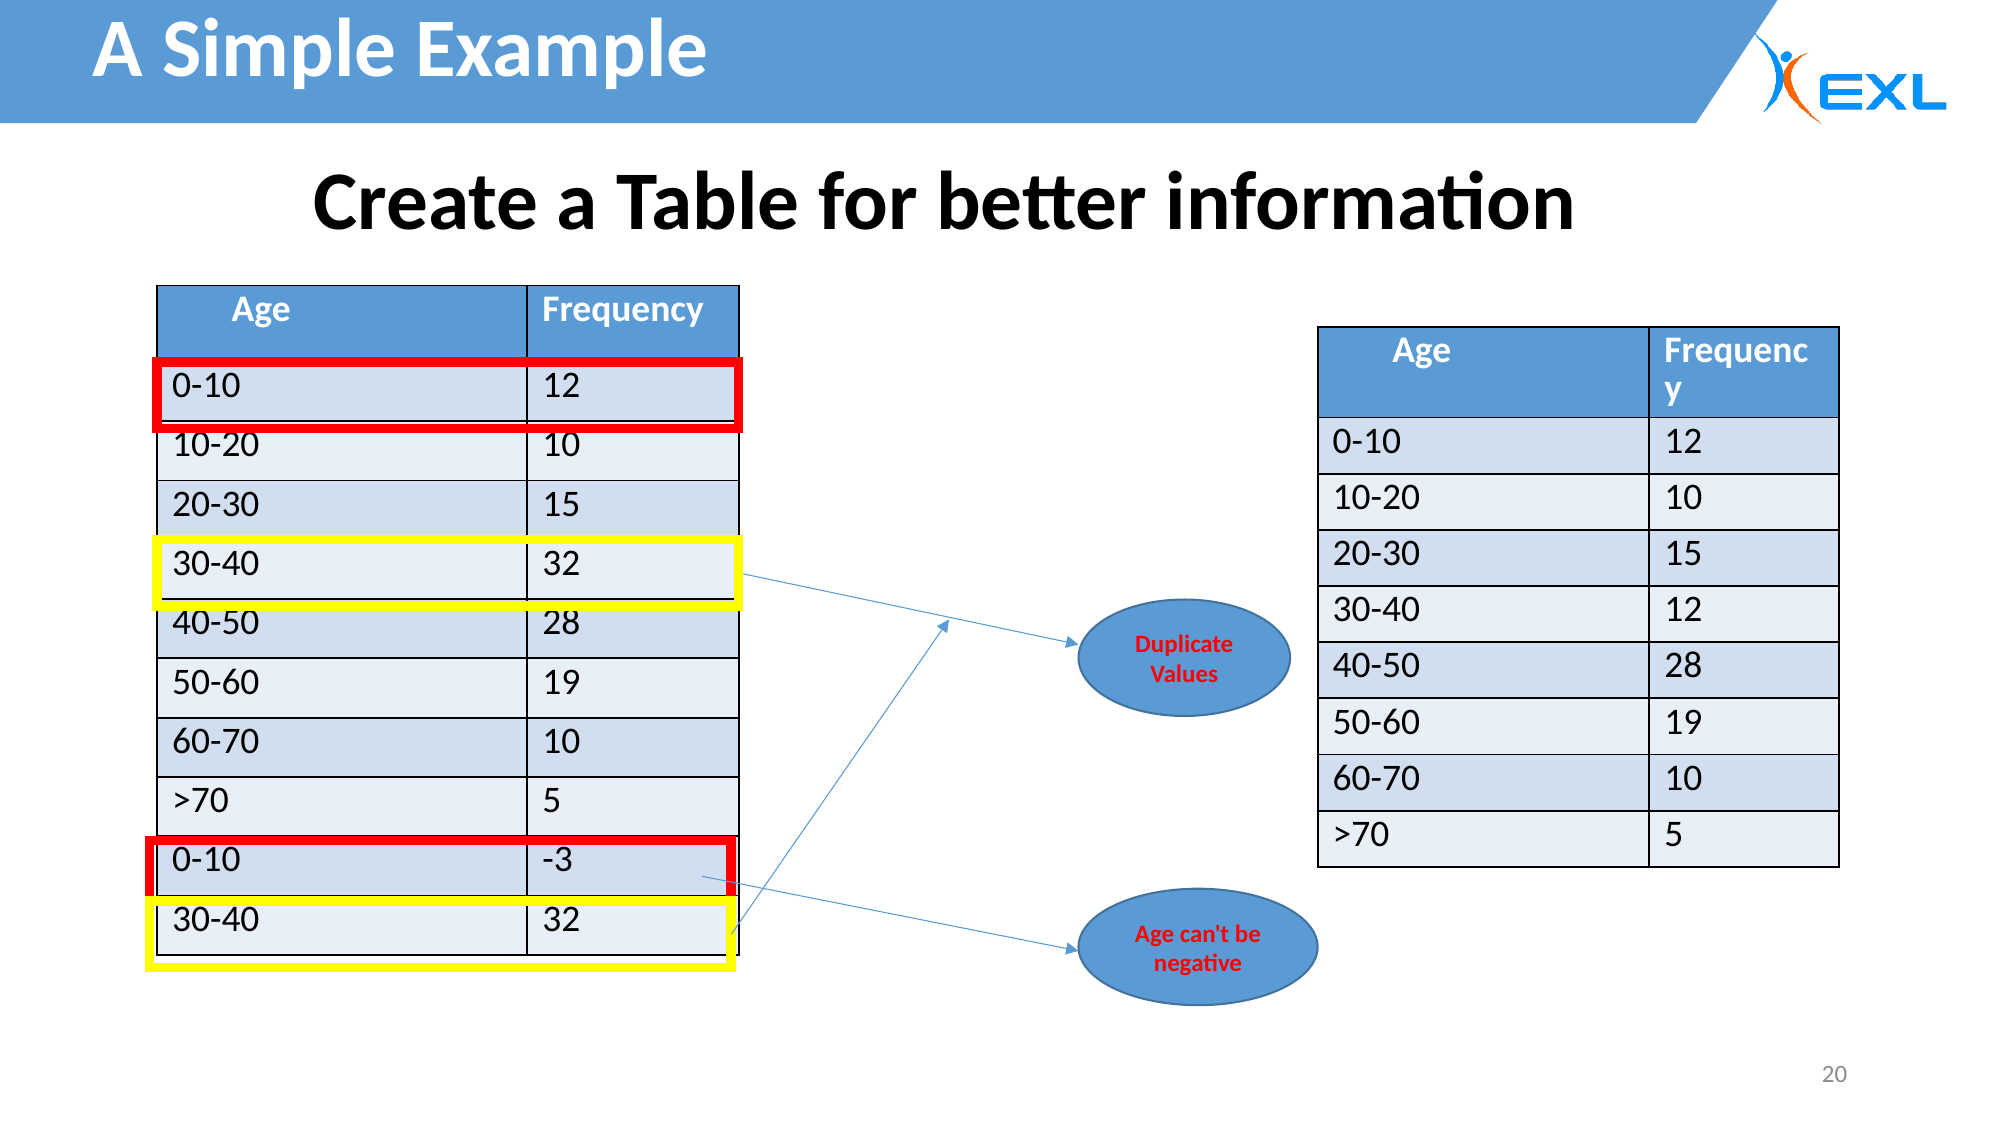

A Simple Example
Create a Table for better information
| Age | Frequency |
| --- | --- |
| 0-10 | 12 |
| 10-20 | 10 |
| 20-30 | 15 |
| 30-40 | 32 |
| 40-50 | 28 |
| 50-60 | 19 |
| 60-70 | 10 |
| >70 | 5 |
| 0-10 | -3 |
| 30-40 | 32 |
| Age | Frequency |
| --- | --- |
| 0-10 | 12 |
| 10-20 | 10 |
| 20-30 | 15 |
| 30-40 | 12 |
| 40-50 | 28 |
| 50-60 | 19 |
| 60-70 | 10 |
| >70 | 5 |

Duplicate Values

Age can't be negative

20